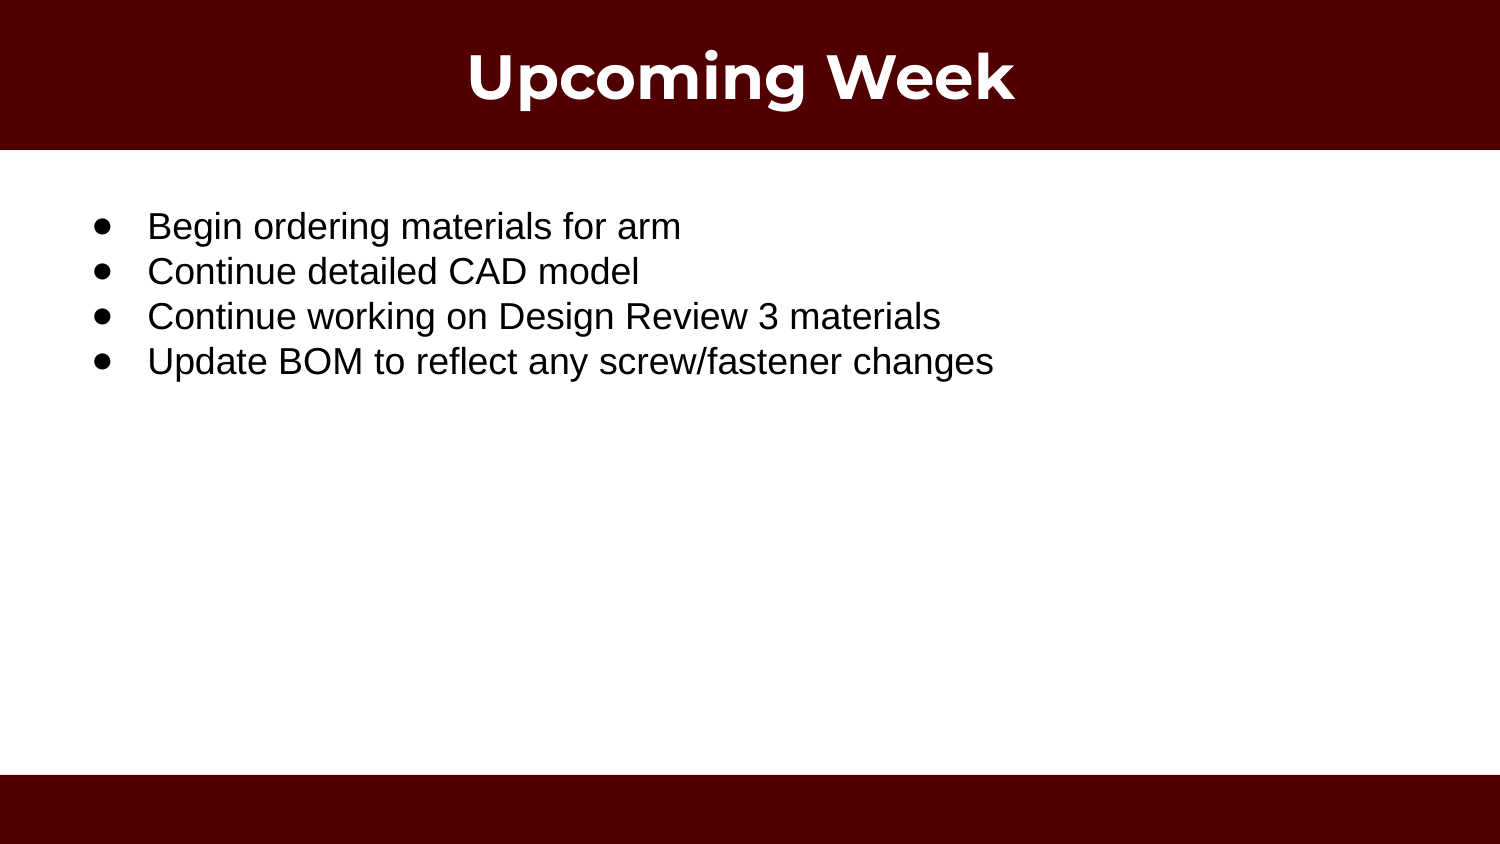

# Upcoming Week
Begin ordering materials for arm
Continue detailed CAD model
Continue working on Design Review 3 materials
Update BOM to reflect any screw/fastener changes